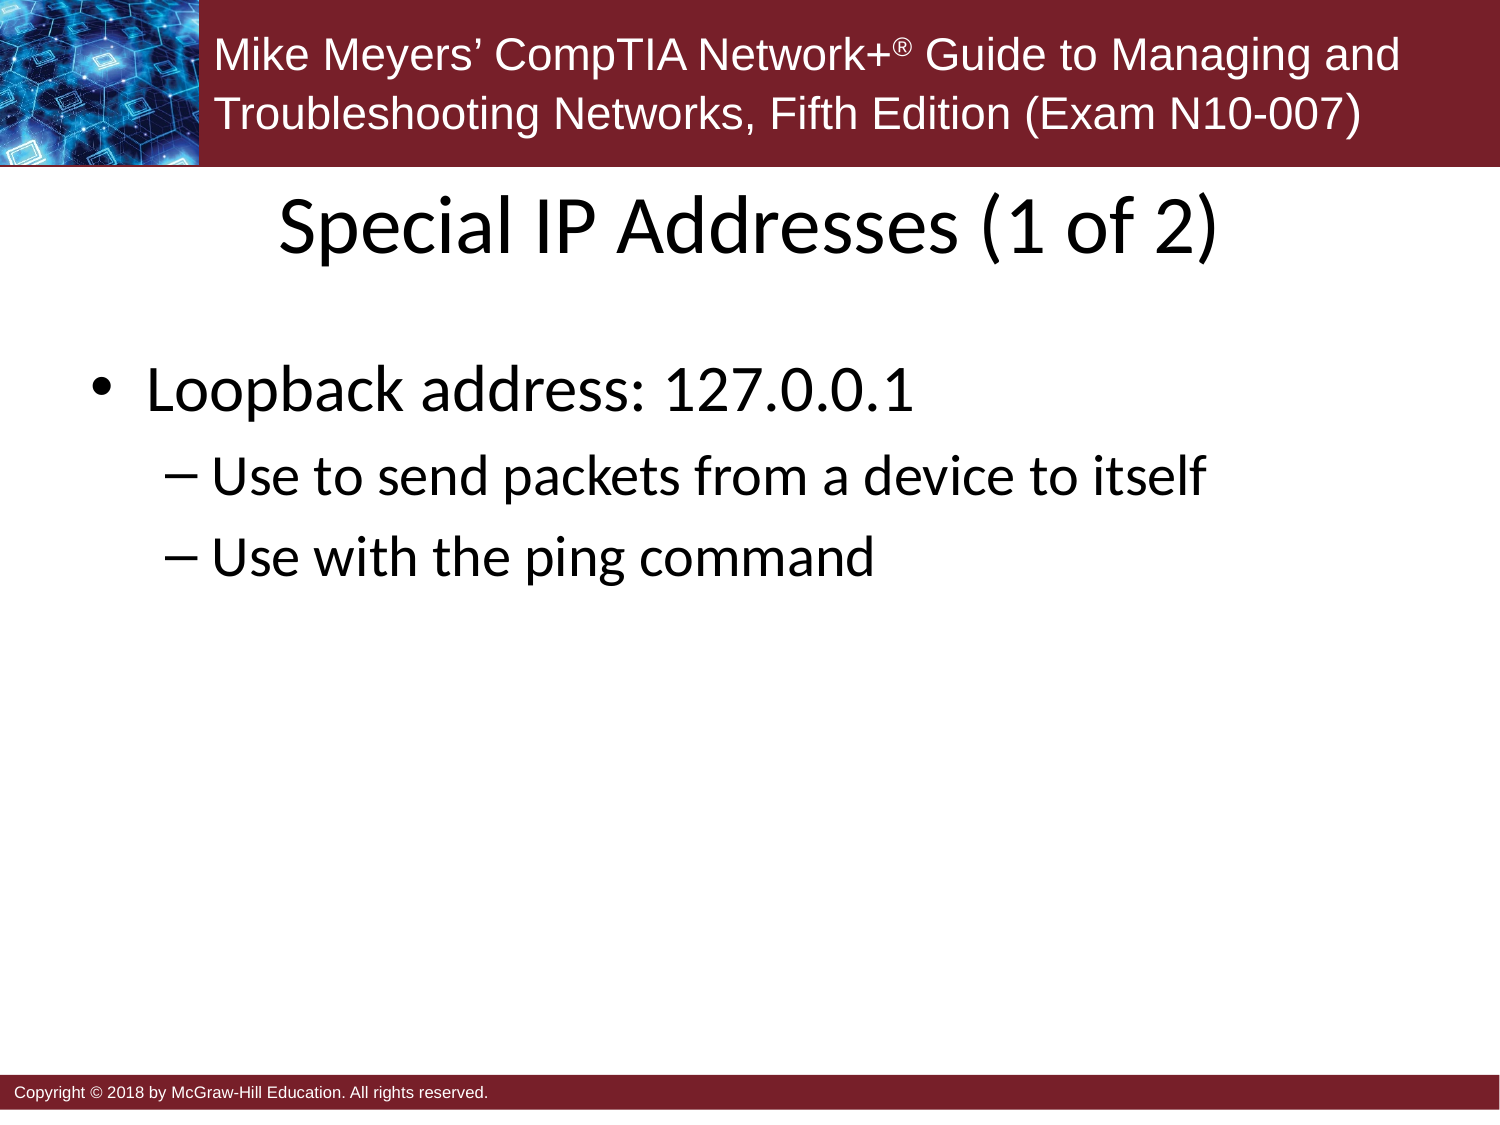

# Special IP Addresses (1 of 2)
Loopback address: 127.0.0.1
Use to send packets from a device to itself
Use with the ping command